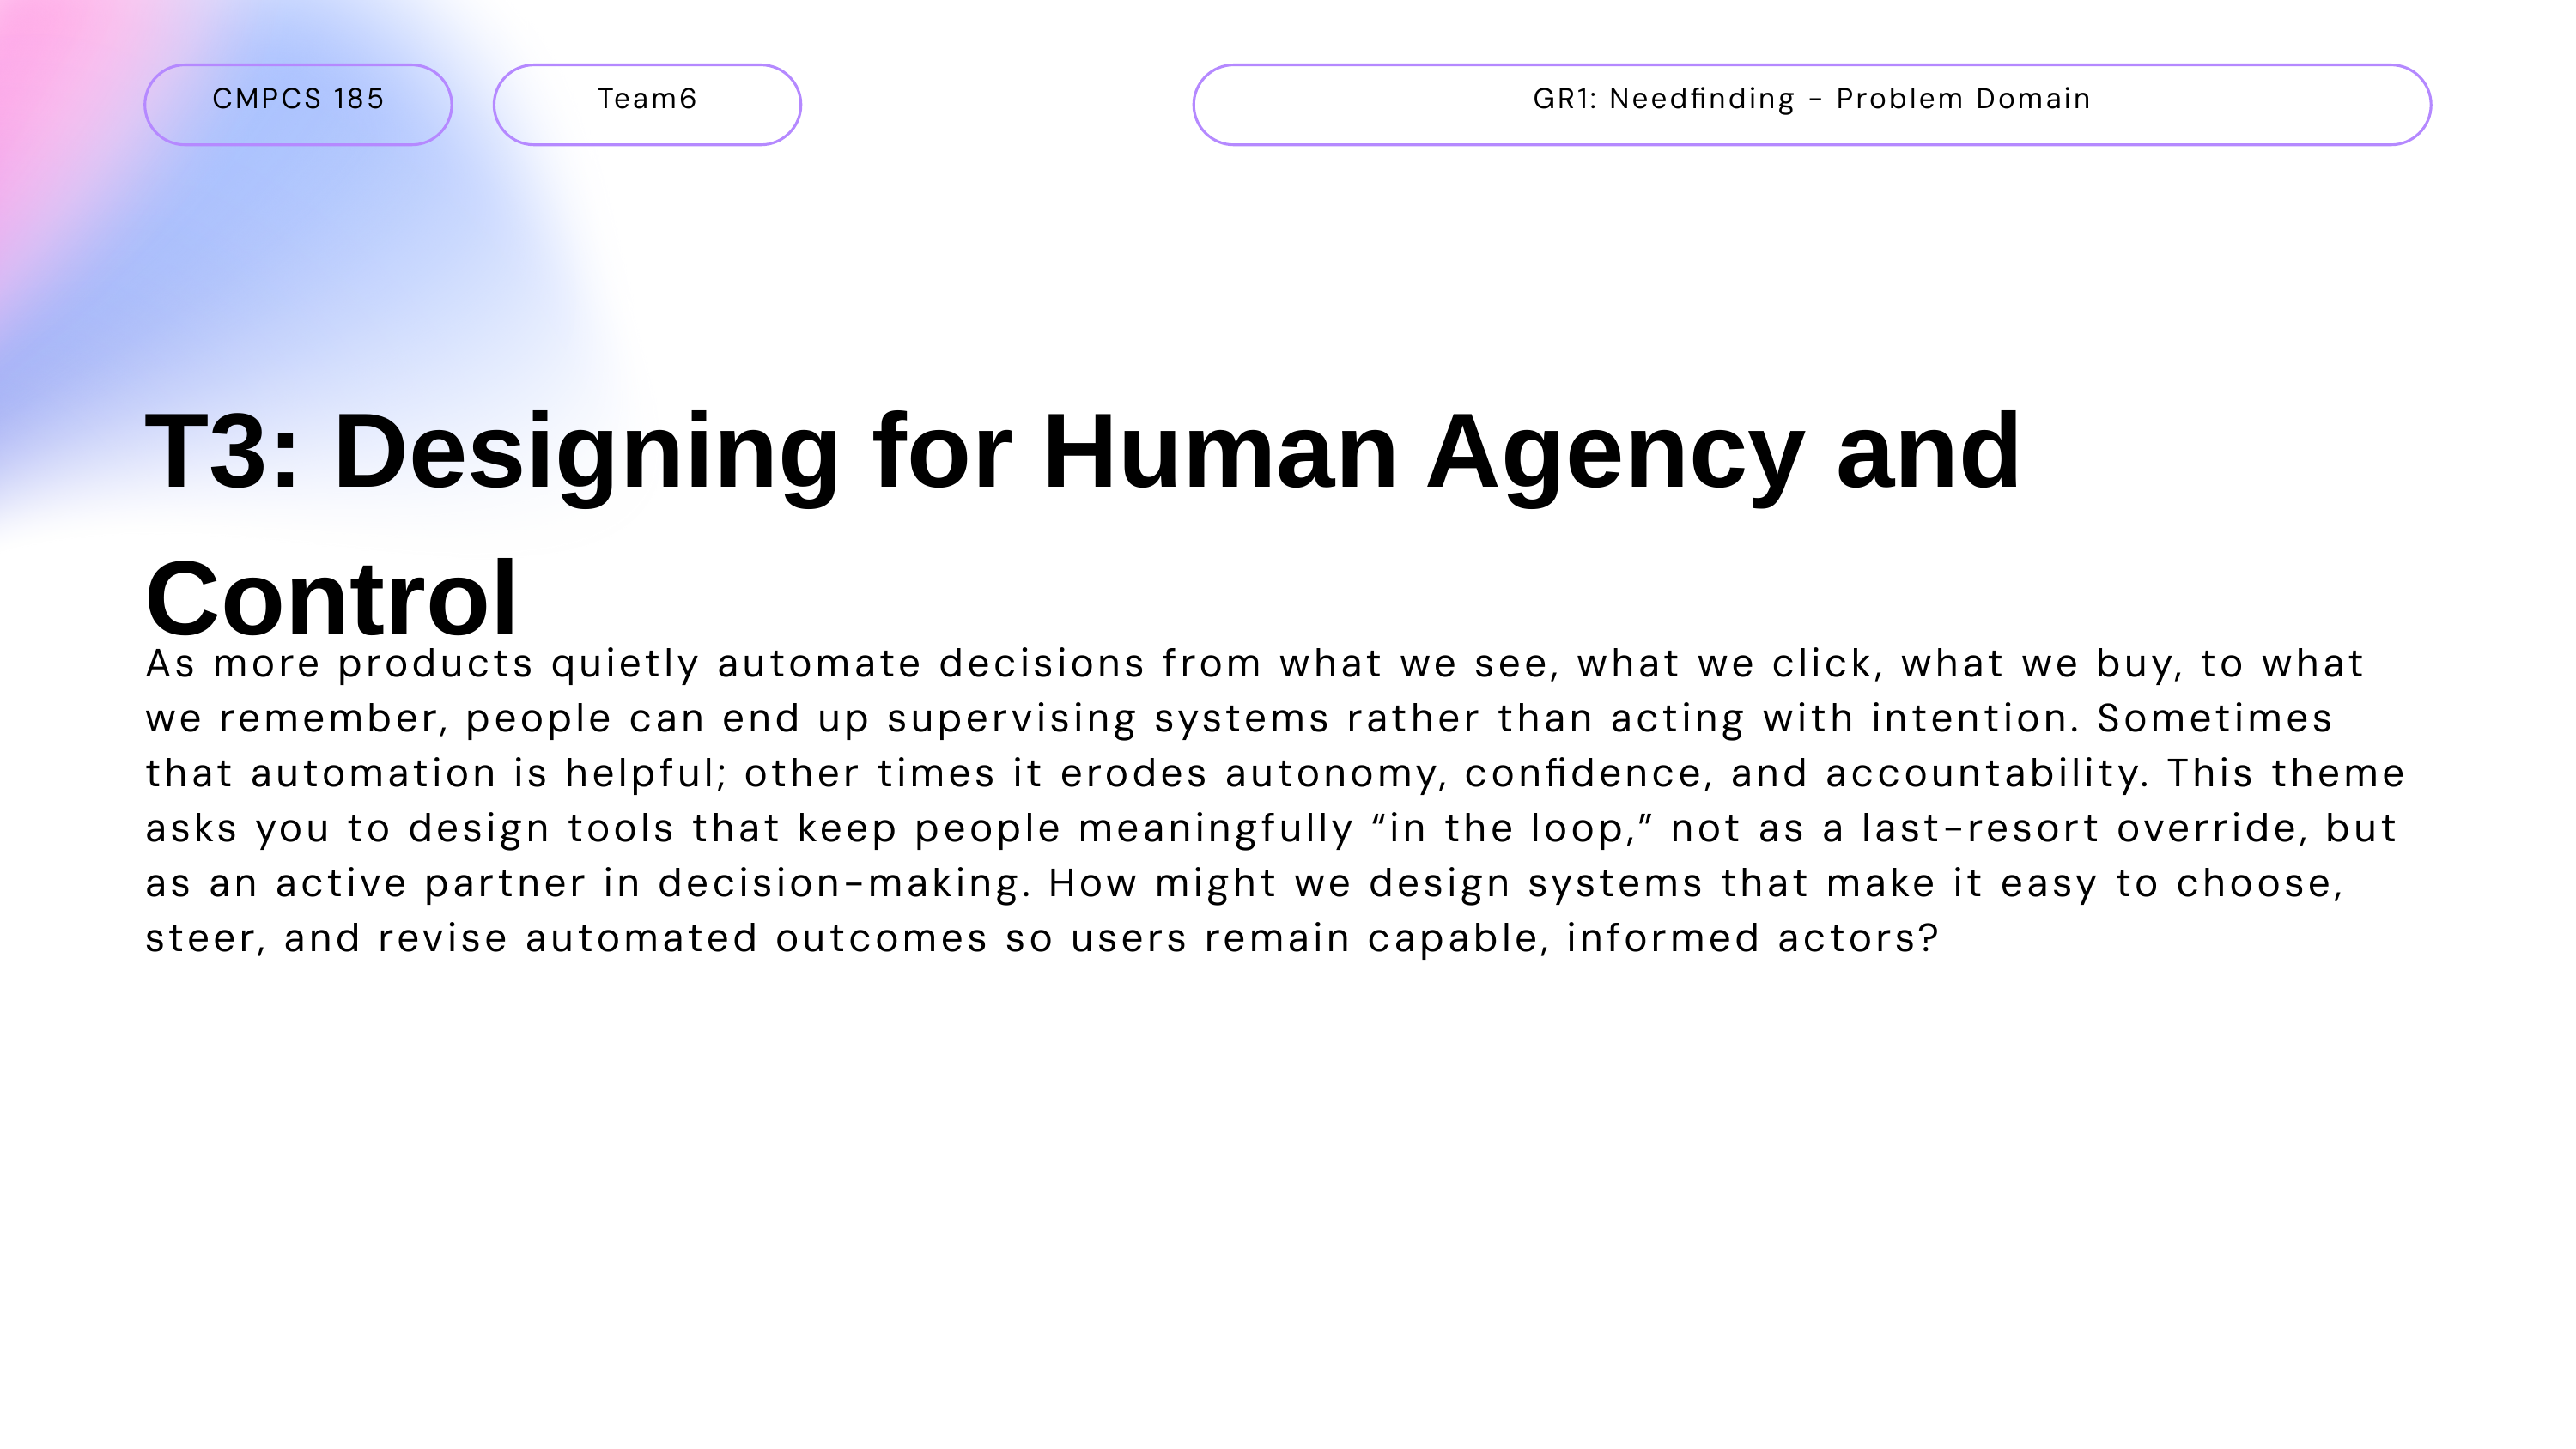

CMPCS 185

Team6

GR1: Needfinding - Problem Domain
T3: Designing for Human Agency and Control
As more products quietly automate decisions from what we see, what we click, what we buy, to what we remember, people can end up supervising systems rather than acting with intention. Sometimes that automation is helpful; other times it erodes autonomy, confidence, and accountability. This theme asks you to design tools that keep people meaningfully “in the loop,” not as a last-resort override, but as an active partner in decision-making. How might we design systems that make it easy to choose, steer, and revise automated outcomes so users remain capable, informed actors?